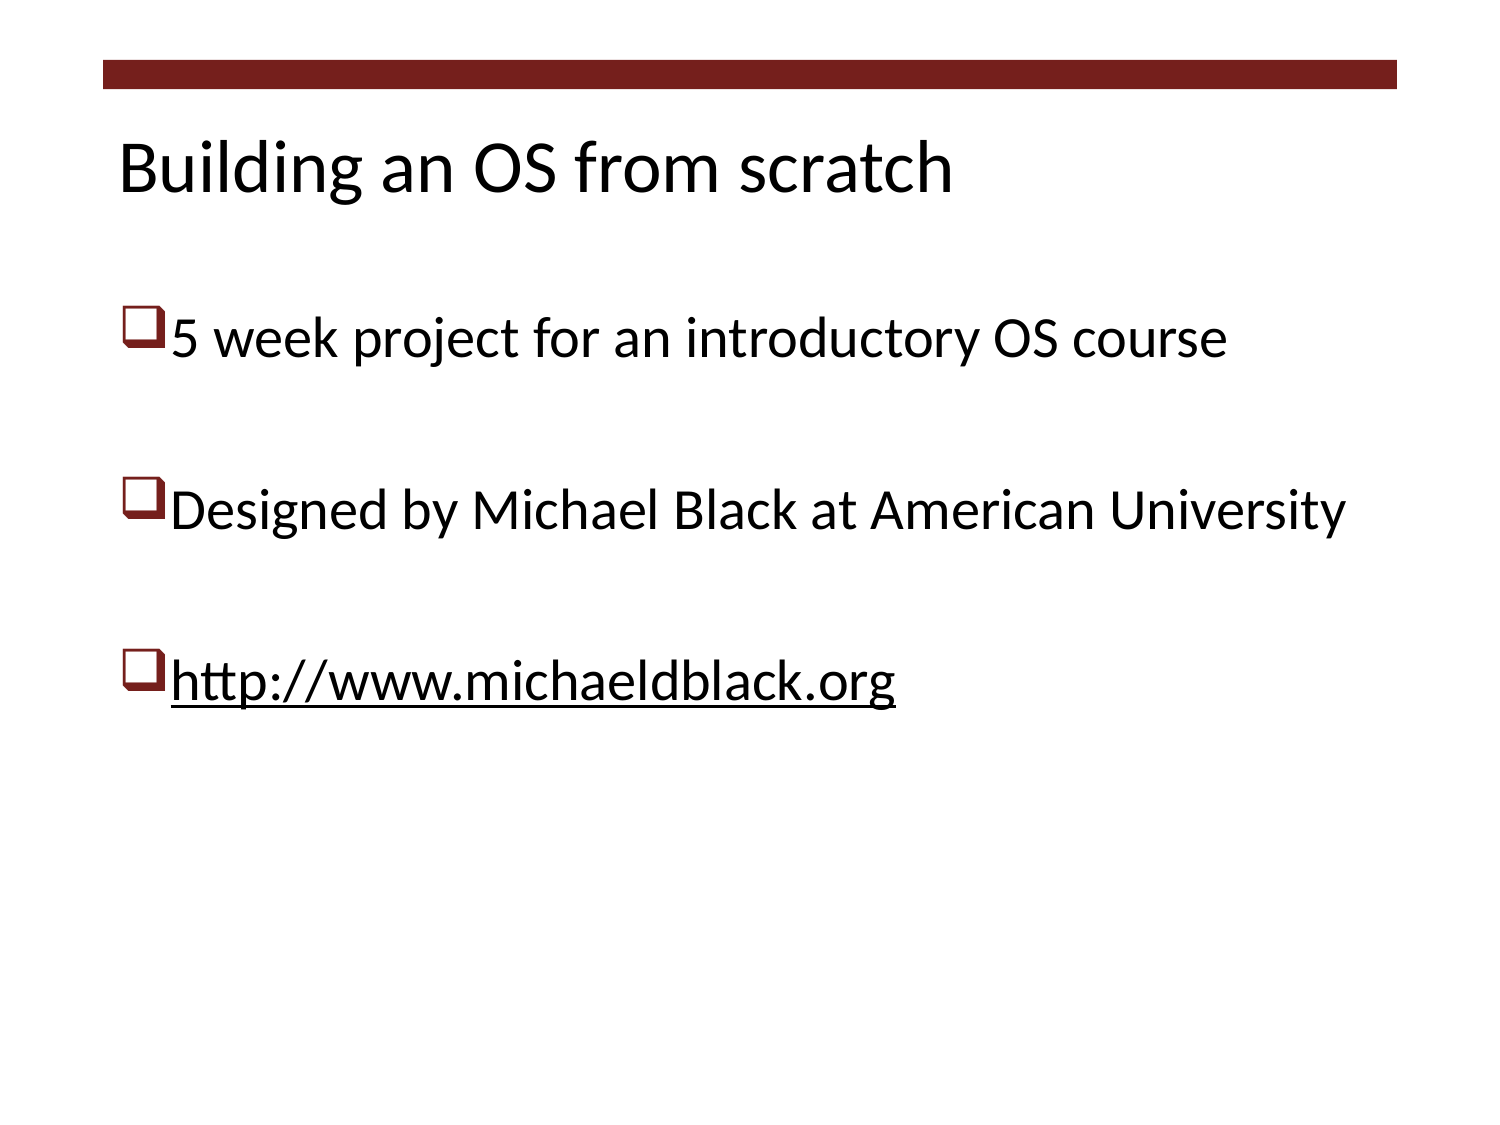

# Building an OS from scratch
5 week project for an introductory OS course

Designed by Michael Black at American University

http://www.michaeldblack.org